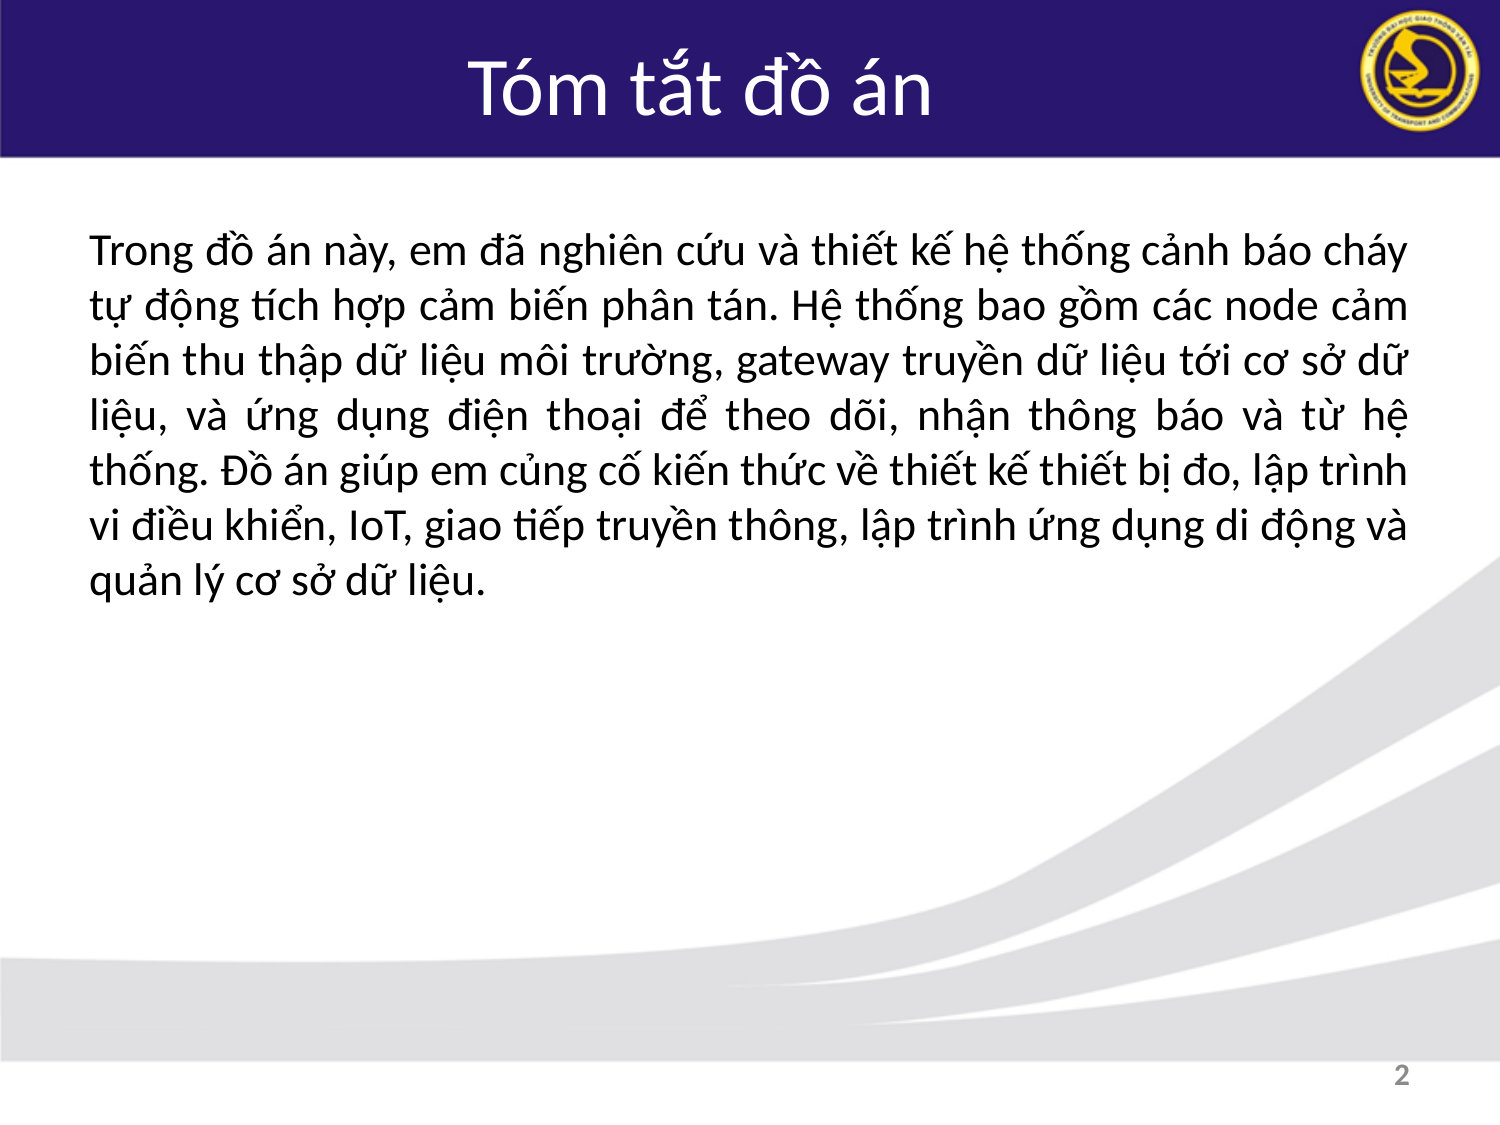

Tóm tắt đồ án
Trong đồ án này, em đã nghiên cứu và thiết kế hệ thống cảnh báo cháy tự động tích hợp cảm biến phân tán. Hệ thống bao gồm các node cảm biến thu thập dữ liệu môi trường, gateway truyền dữ liệu tới cơ sở dữ liệu, và ứng dụng điện thoại để theo dõi, nhận thông báo và từ hệ thống. Đồ án giúp em củng cố kiến thức về thiết kế thiết bị đo, lập trình vi điều khiển, IoT, giao tiếp truyền thông, lập trình ứng dụng di động và quản lý cơ sở dữ liệu.
2